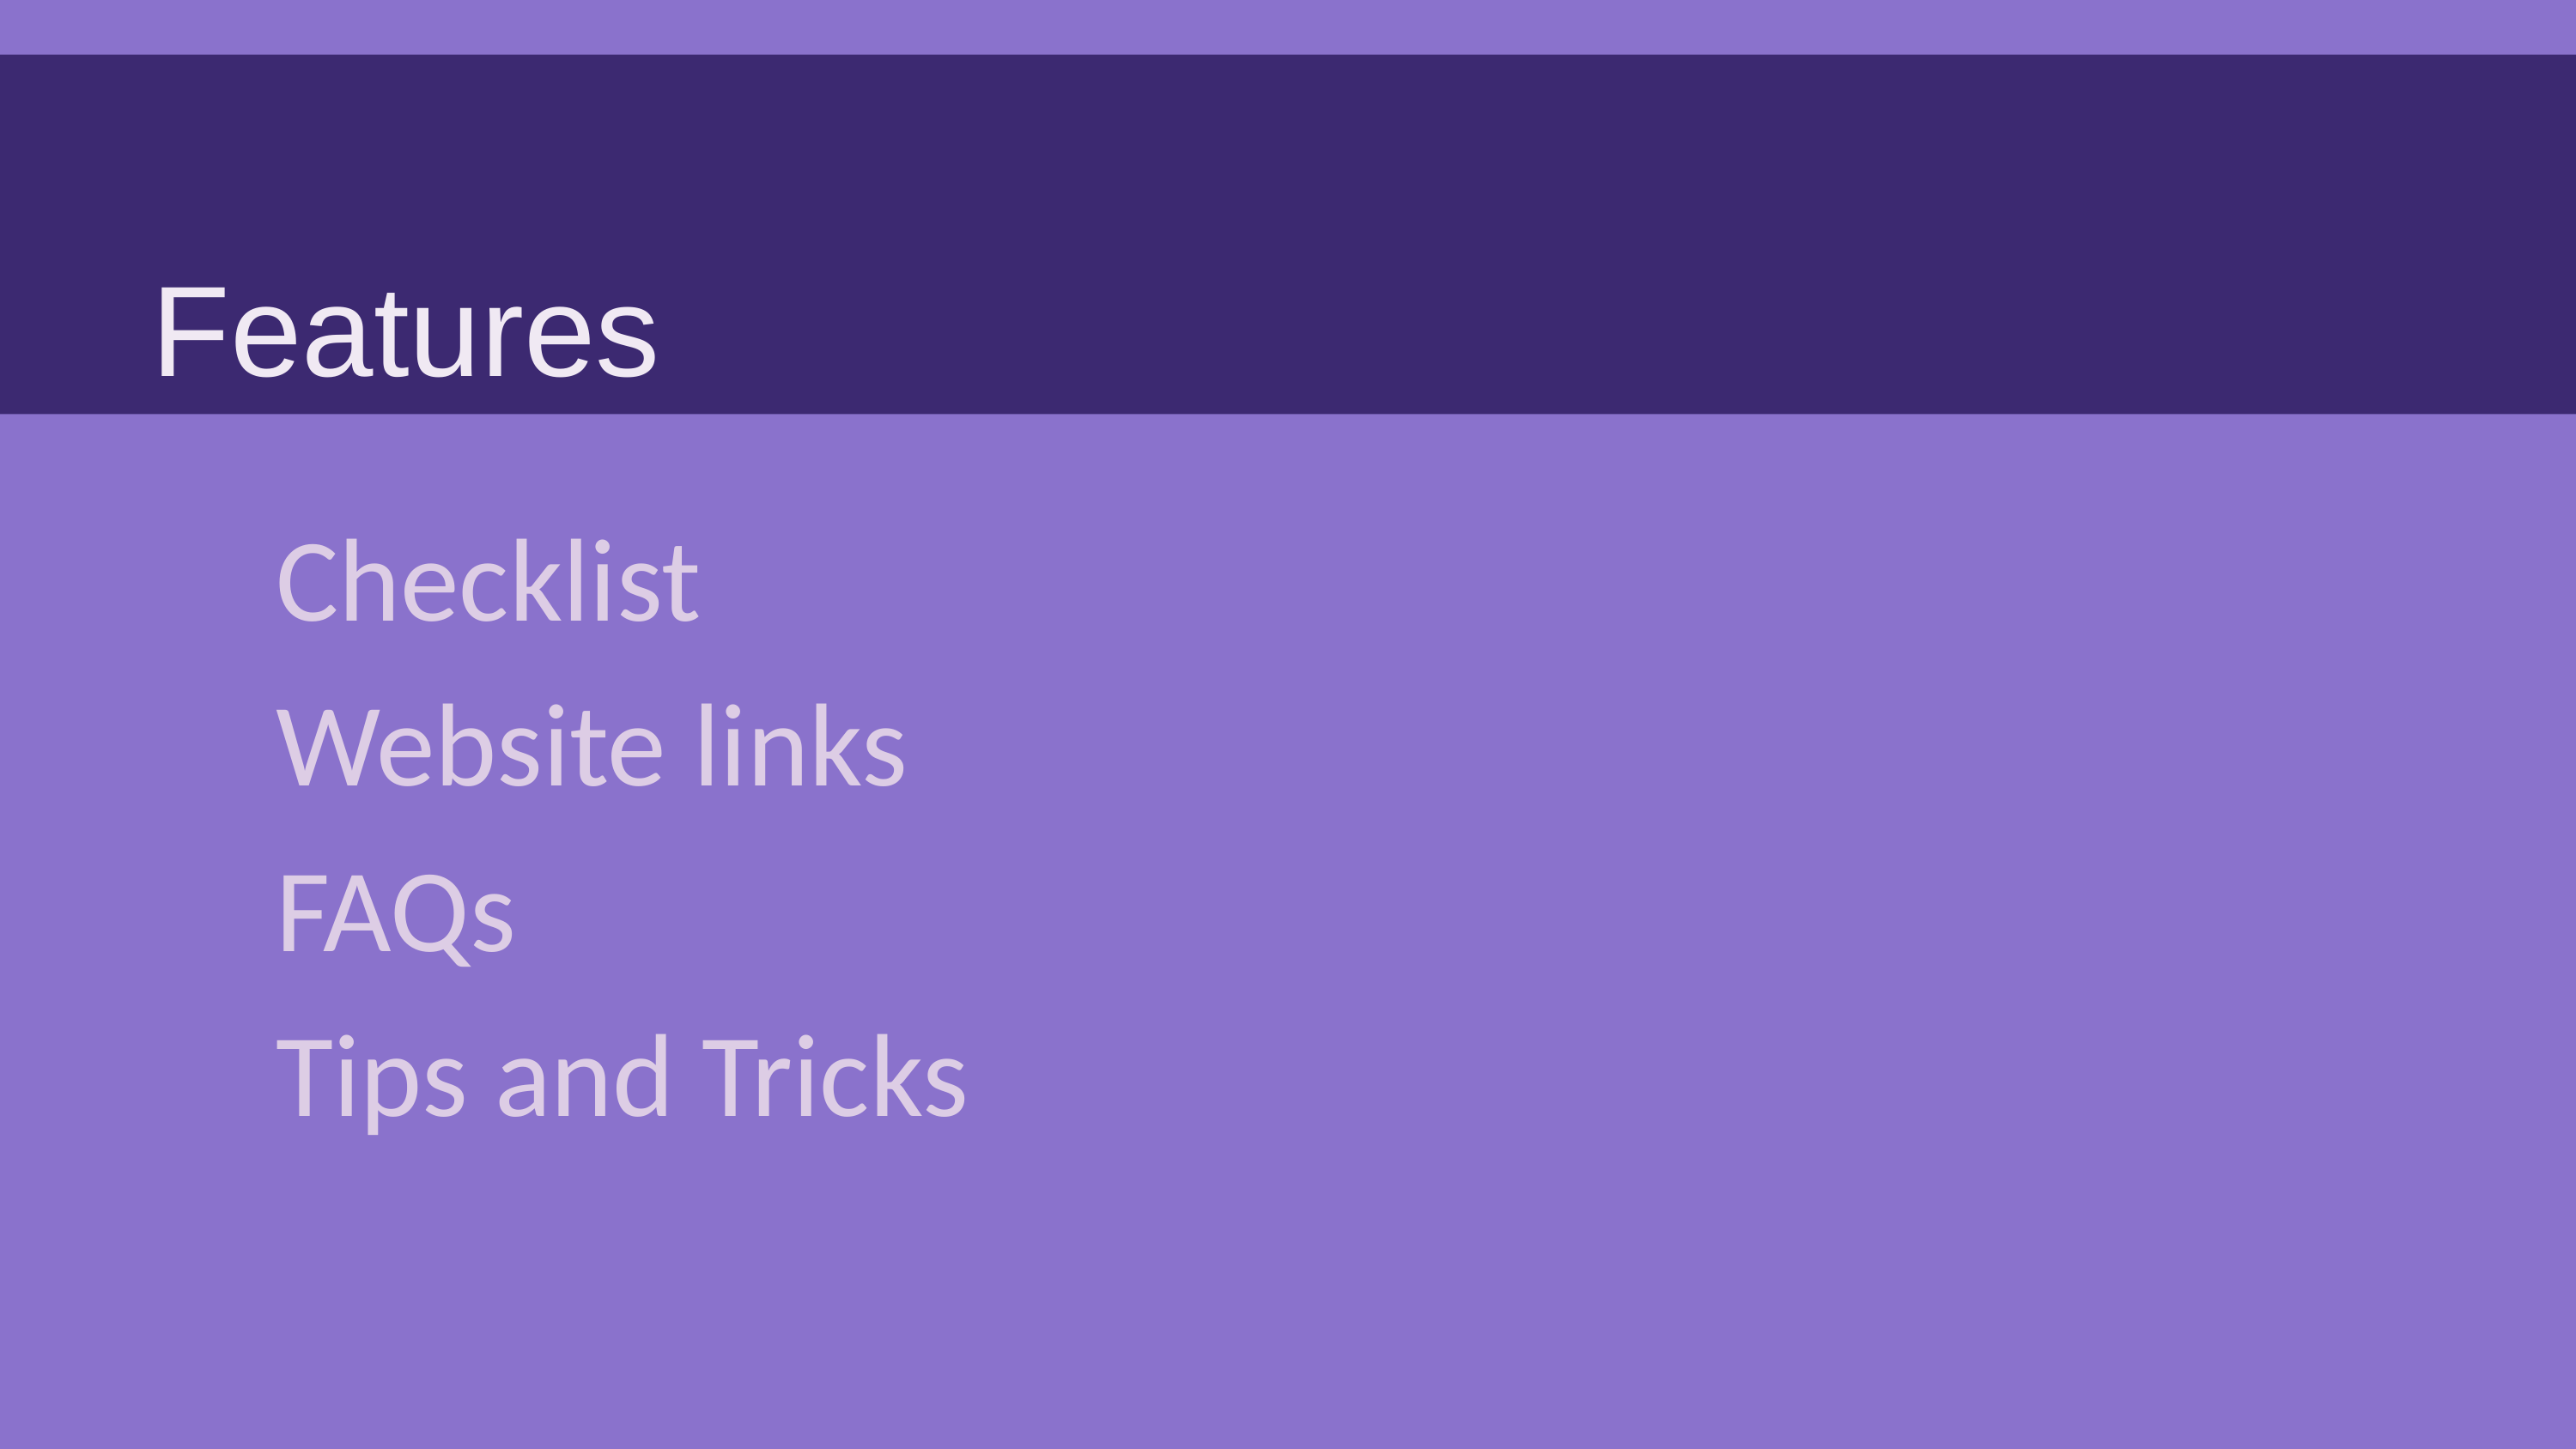

Features
Checklist
Website links
FAQs
Tips and Tricks